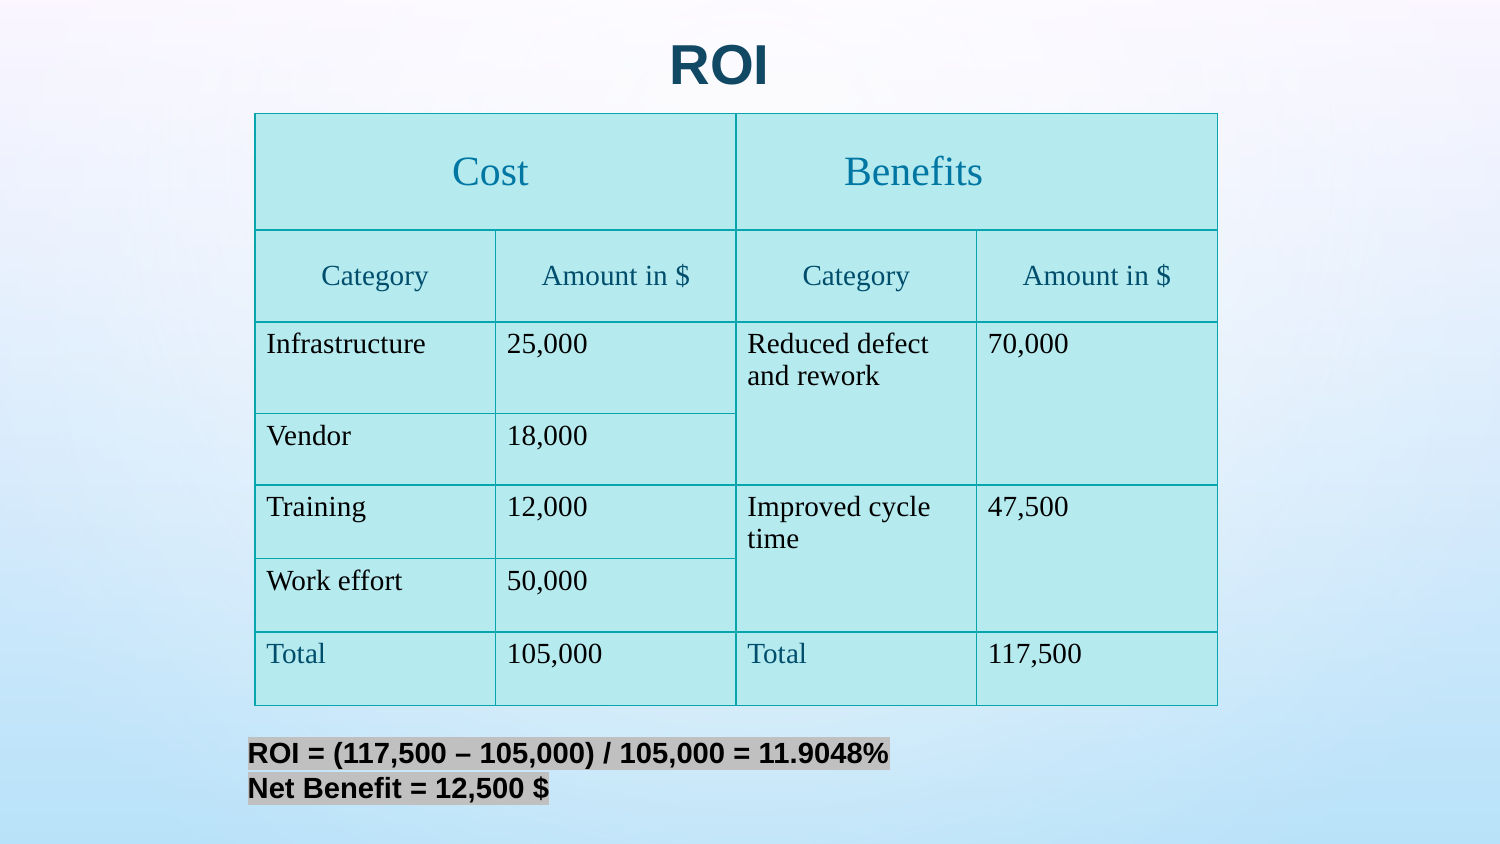

# ROI
| Cost |  | Benefits            ​ |  |
| --- | --- | --- | --- |
| Category | Amount in $ | Category | Amount in $ |
| Infrastructure | 25,000 | Reduced defect and rework | 70,000 |
| Vendor | 18,000 |  |  |
| Training | 12,000 | Improved cycle time | 47,500 |
| Work effort | 50,000 |  |  |
| Total | 105,000 | Total | 117,500 |
ROI = (117,500 – 105,000) / 105,000 = 11.9048%
Net Benefit = 12,500 $